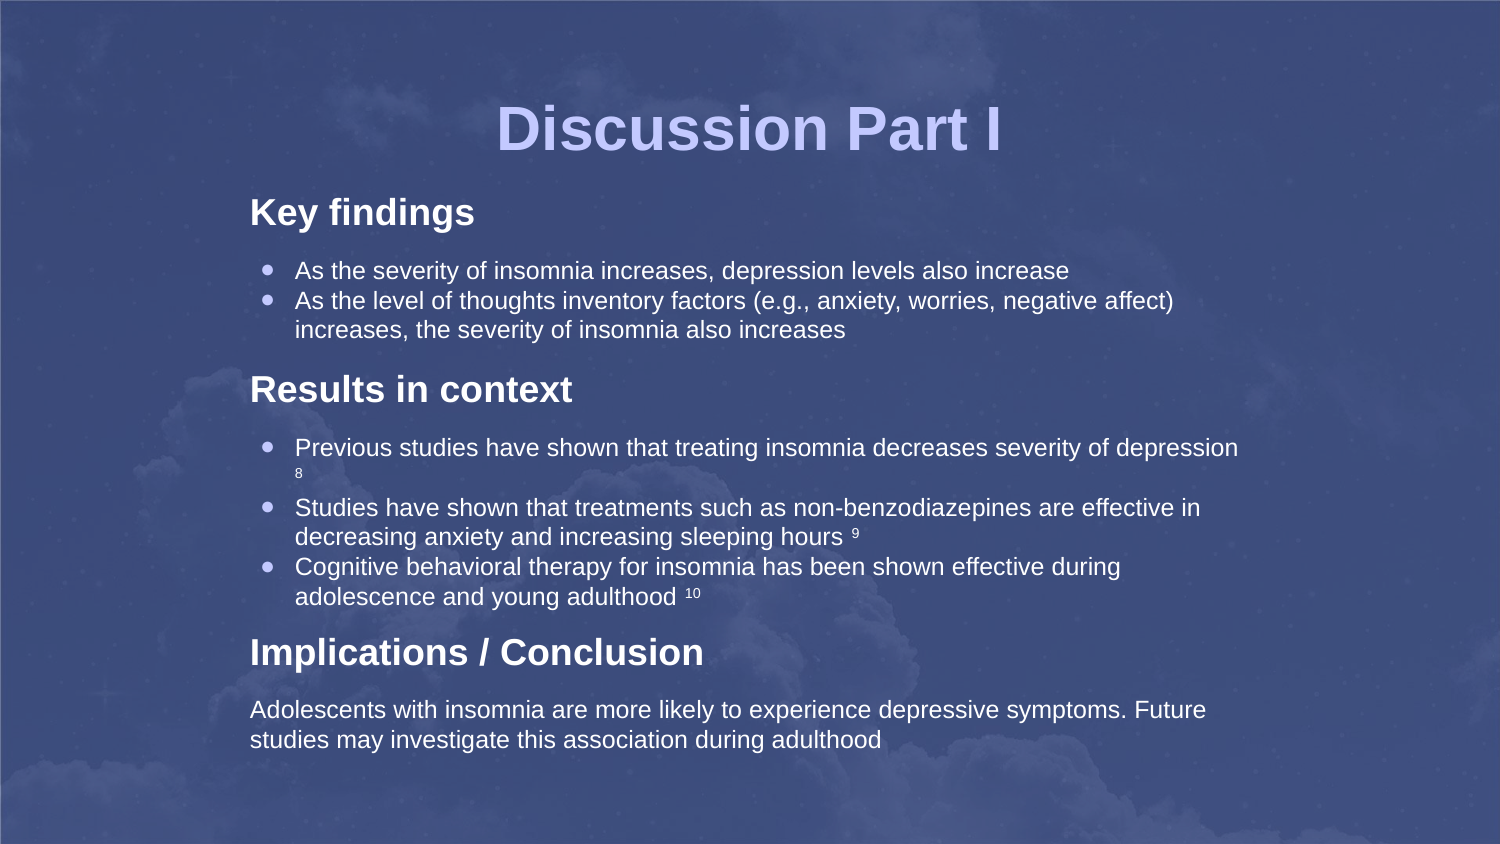

# Discussion Part I
Key findings
As the severity of insomnia increases, depression levels also increase
As the level of thoughts inventory factors (e.g., anxiety, worries, negative affect) increases, the severity of insomnia also increases

Results in context
Previous studies have shown that treating insomnia decreases severity of depression 8
Studies have shown that treatments such as non-benzodiazepines are effective in decreasing anxiety and increasing sleeping hours 9
Cognitive behavioral therapy for insomnia has been shown effective during adolescence and young adulthood 10
Implications / Conclusion
Adolescents with insomnia are more likely to experience depressive symptoms. Future studies may investigate this association during adulthood